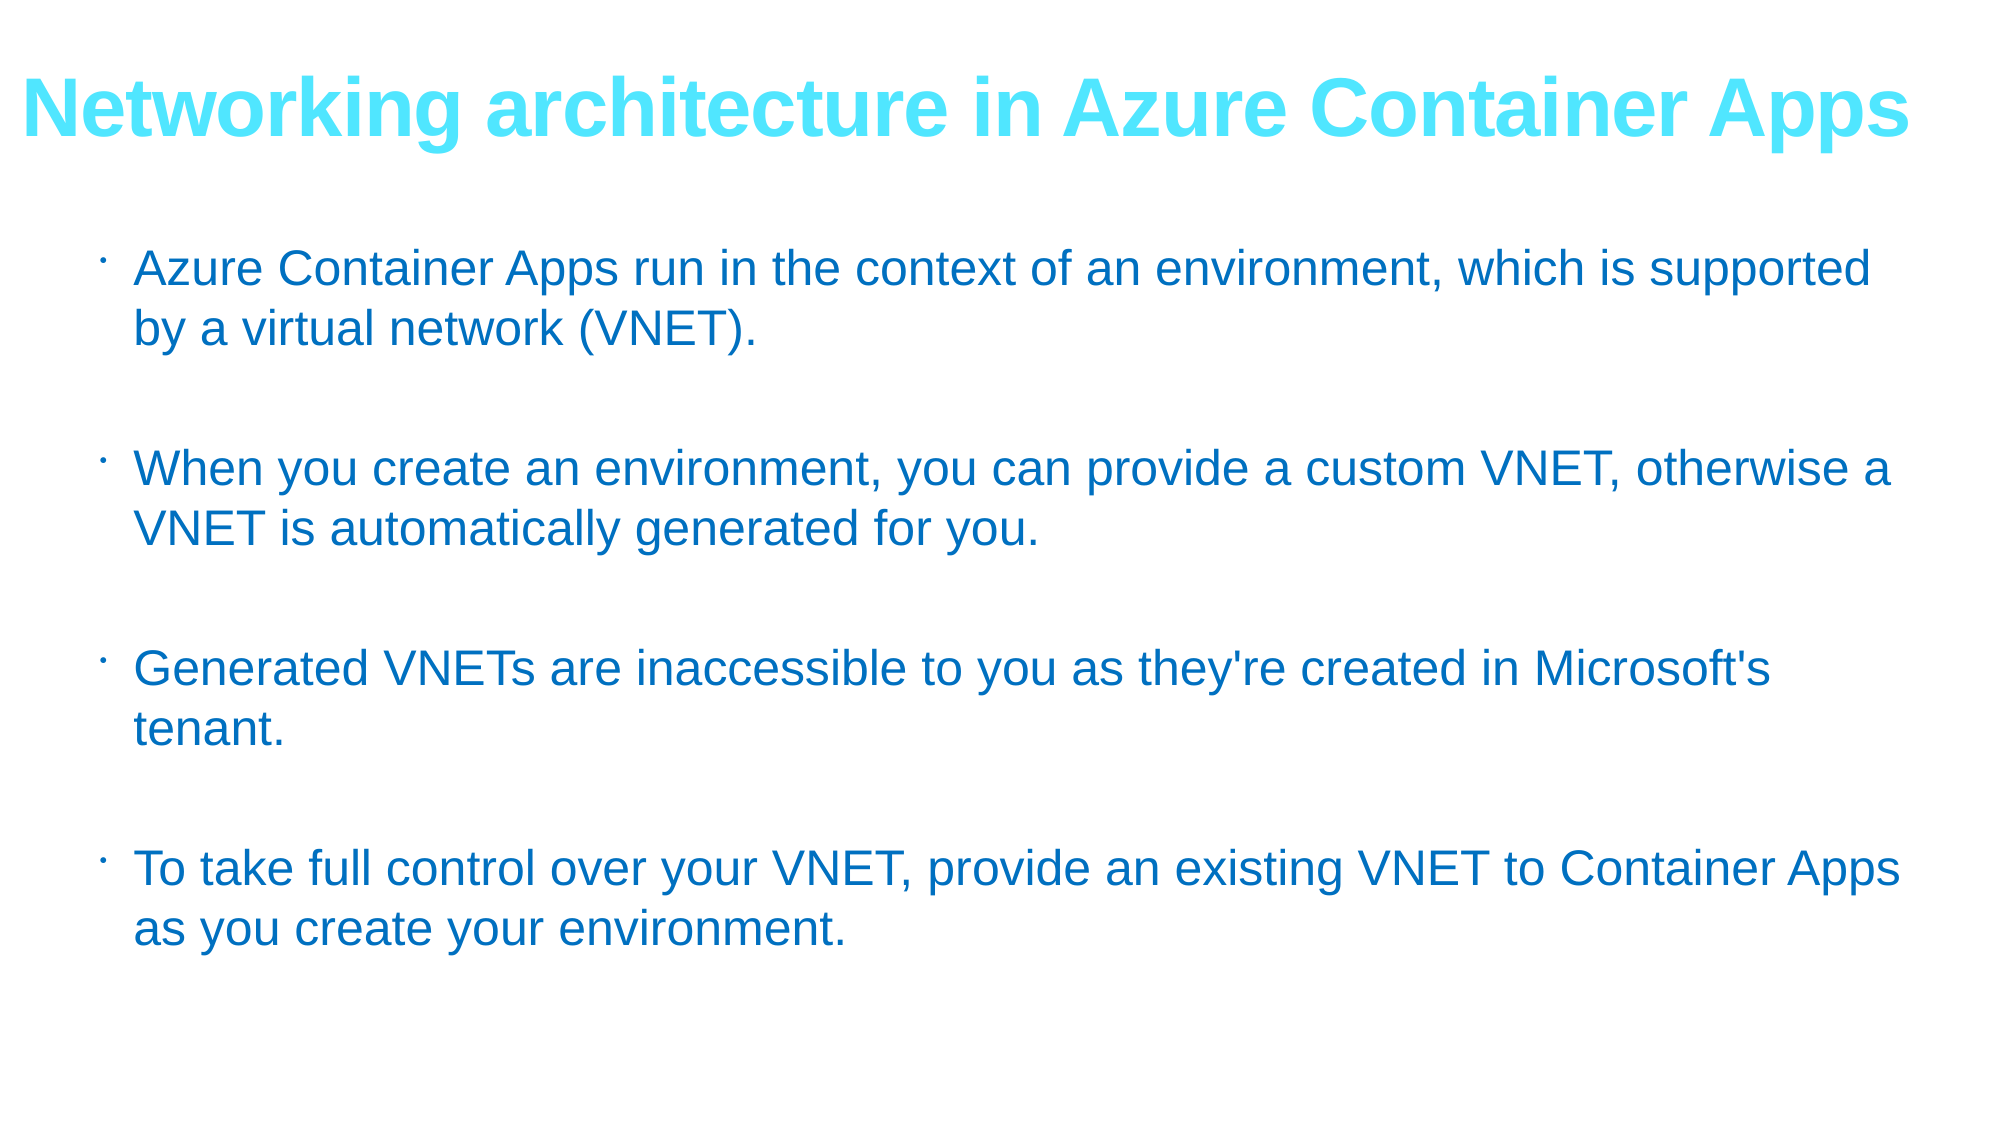

# Networking architecture in Azure Container Apps
Azure Container Apps run in the context of an environment, which is supported by a virtual network (VNET).

When you create an environment, you can provide a custom VNET, otherwise a VNET is automatically generated for you.

Generated VNETs are inaccessible to you as they're created in Microsoft's tenant.

To take full control over your VNET, provide an existing VNET to Container Apps as you create your environment.